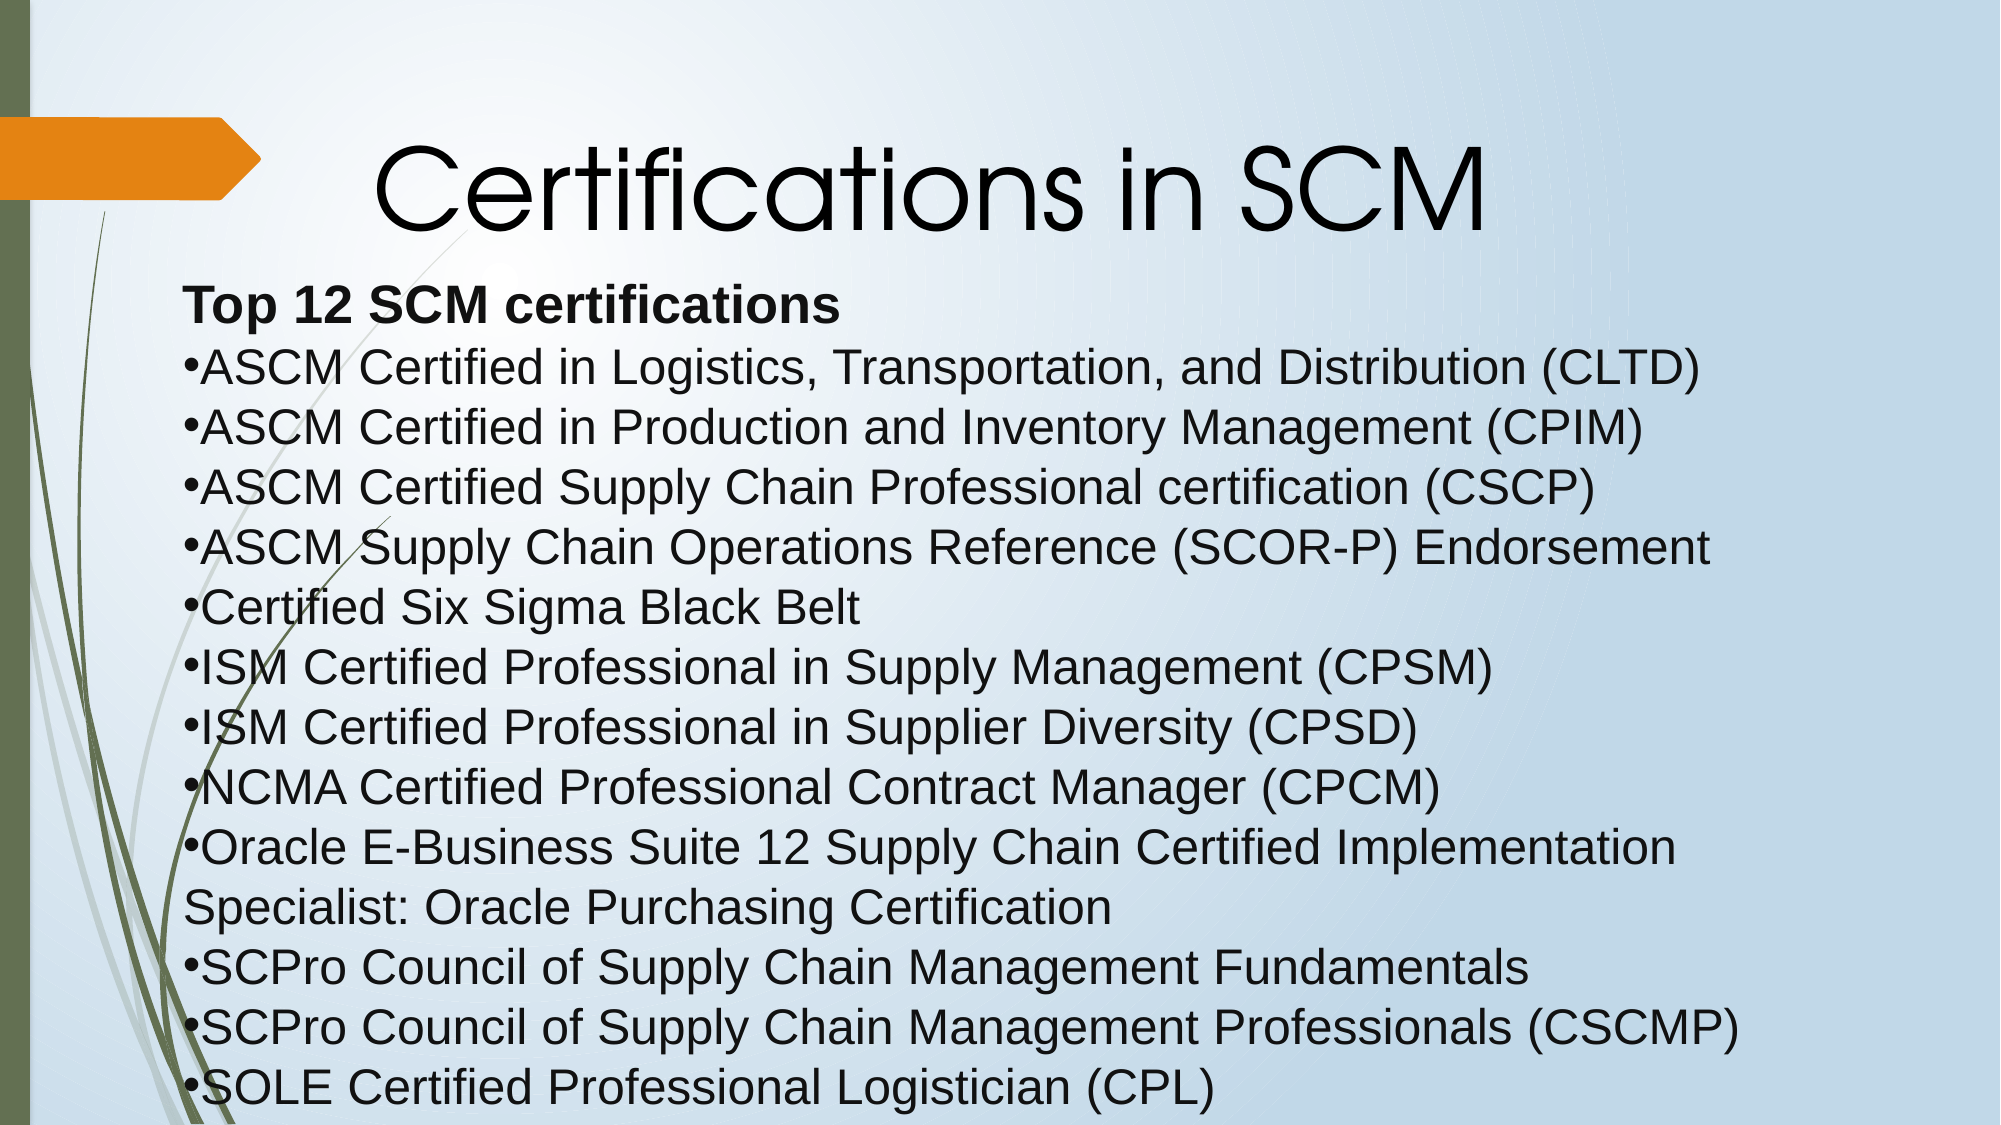

Certifications in SCM
Top 12 SCM certifications
ASCM Certified in Logistics, Transportation, and Distribution (CLTD)
ASCM Certified in Production and Inventory Management (CPIM)
ASCM Certified Supply Chain Professional certification (CSCP)
ASCM Supply Chain Operations Reference (SCOR-P) Endorsement
Certified Six Sigma Black Belt
ISM Certified Professional in Supply Management (CPSM)
ISM Certified Professional in Supplier Diversity (CPSD)
NCMA Certified Professional Contract Manager (CPCM)
Oracle E-Business Suite 12 Supply Chain Certified Implementation Specialist: Oracle Purchasing Certification
SCPro Council of Supply Chain Management Fundamentals
SCPro Council of Supply Chain Management Professionals (CSCMP)
SOLE Certified Professional Logistician (CPL)